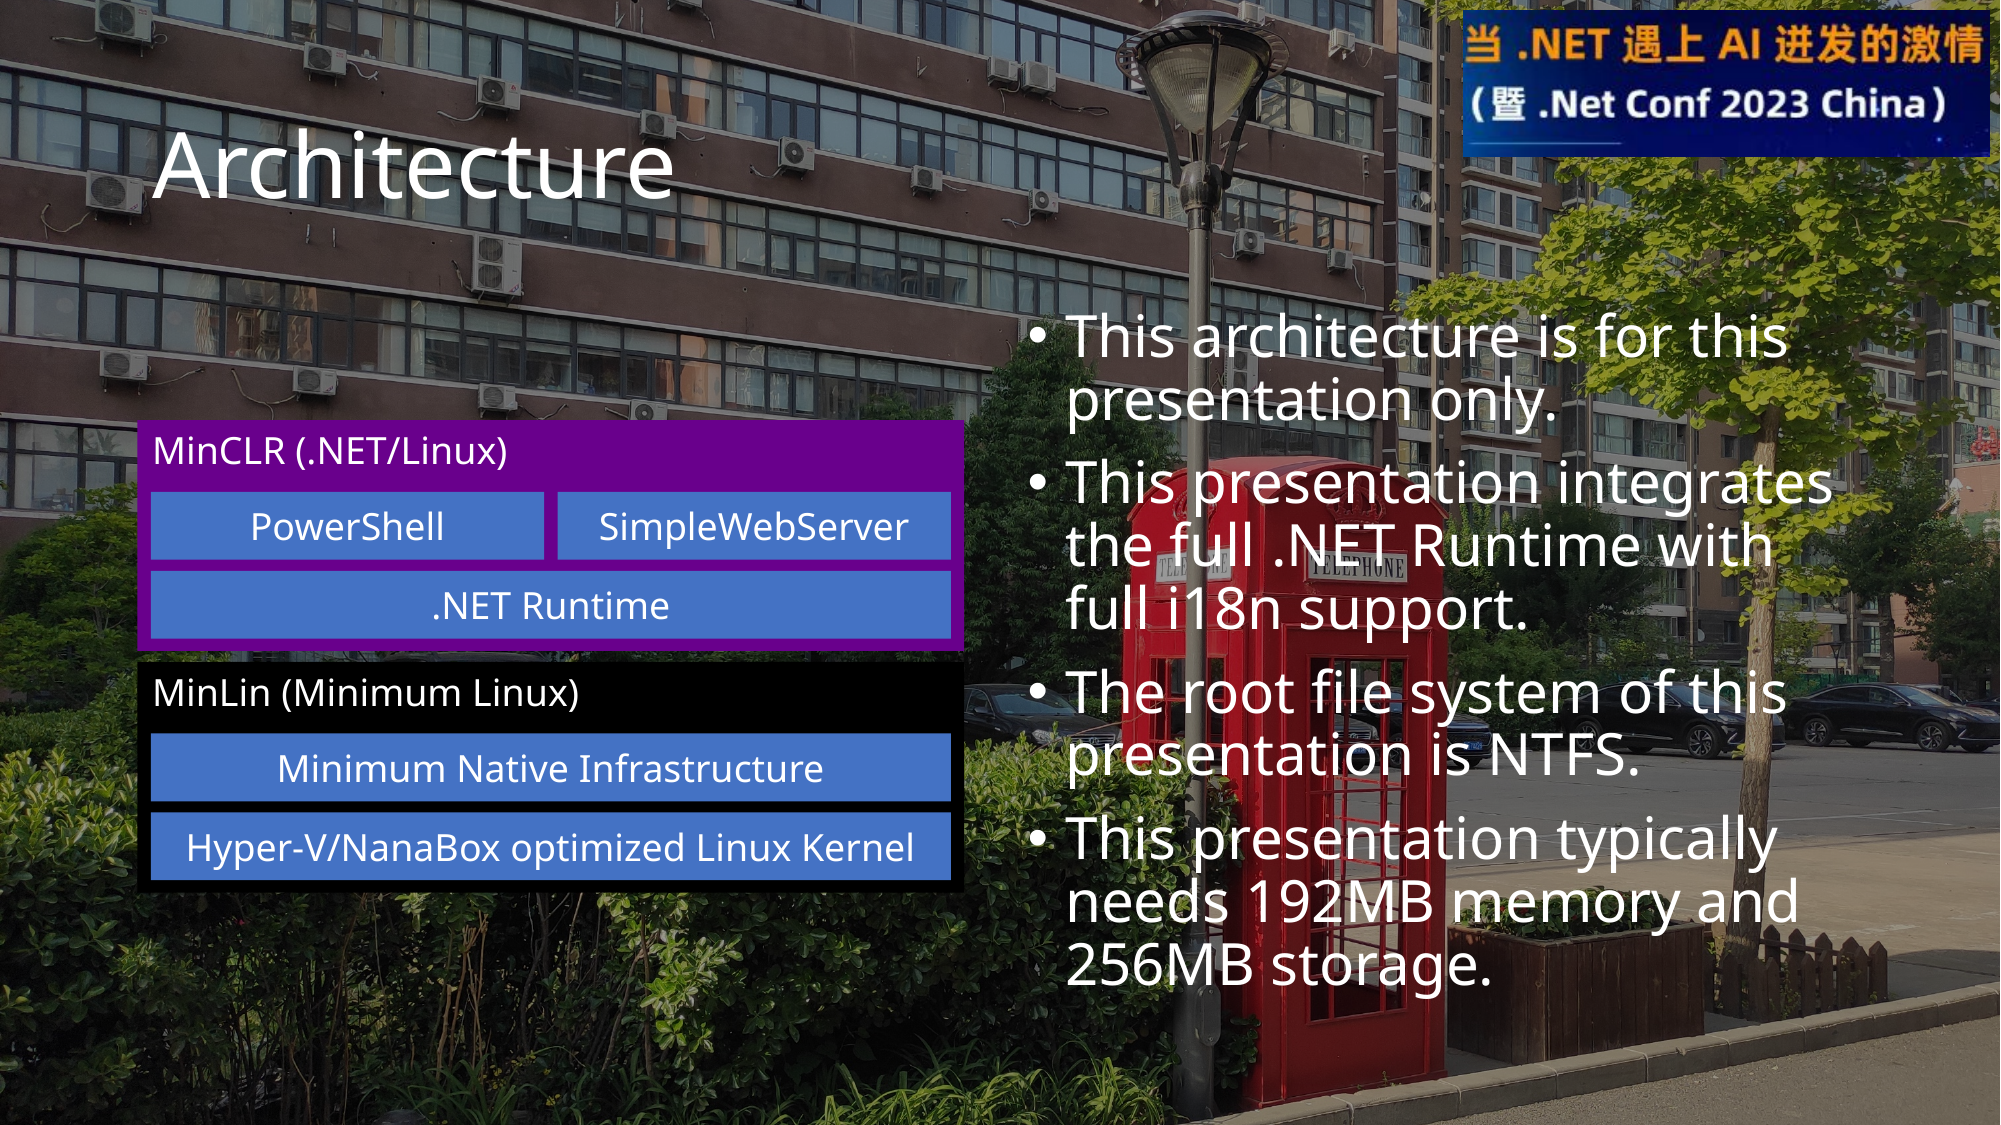

# Architecture
This architecture is for this presentation only.
This presentation integrates the full .NET Runtime with full i18n support.
The root file system of this presentation is NTFS.
This presentation typically needs 192MB memory and 256MB storage.
MinCLR (.NET/Linux)
PowerShell
SimpleWebServer
.NET Runtime
MinLin (Minimum Linux)
Minimum Native Infrastructure
Hyper-V/NanaBox optimized Linux Kernel